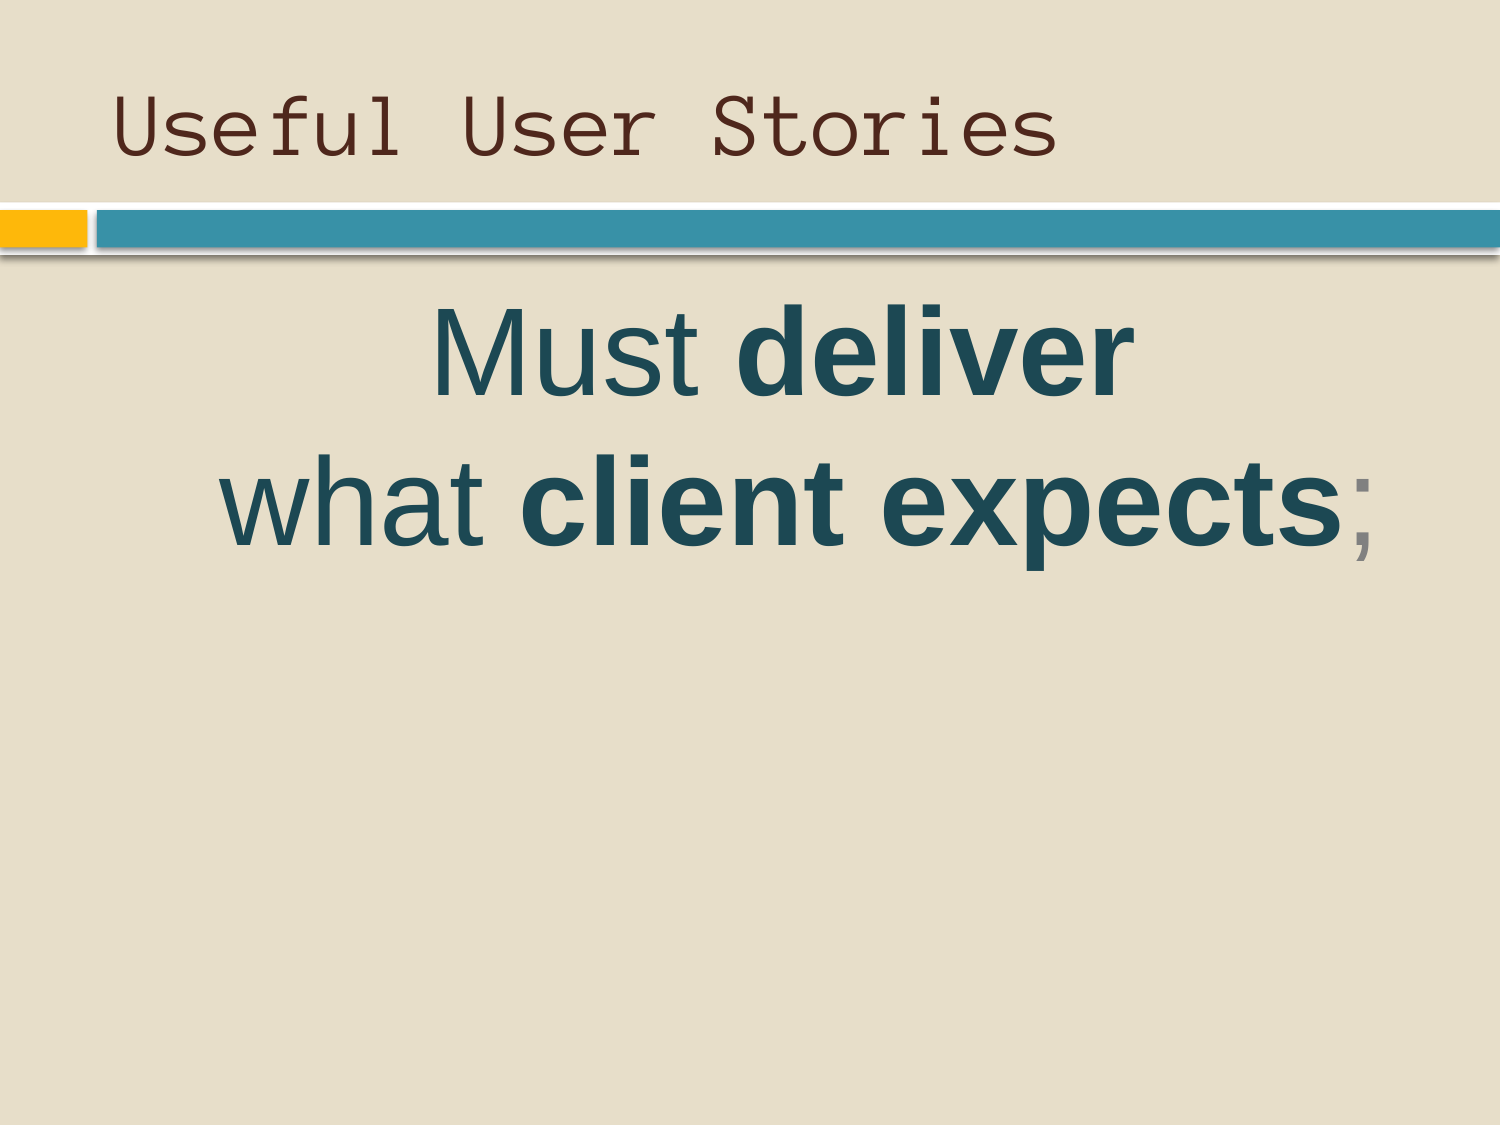

# Useful User Stories
Must deliver
what client expects;